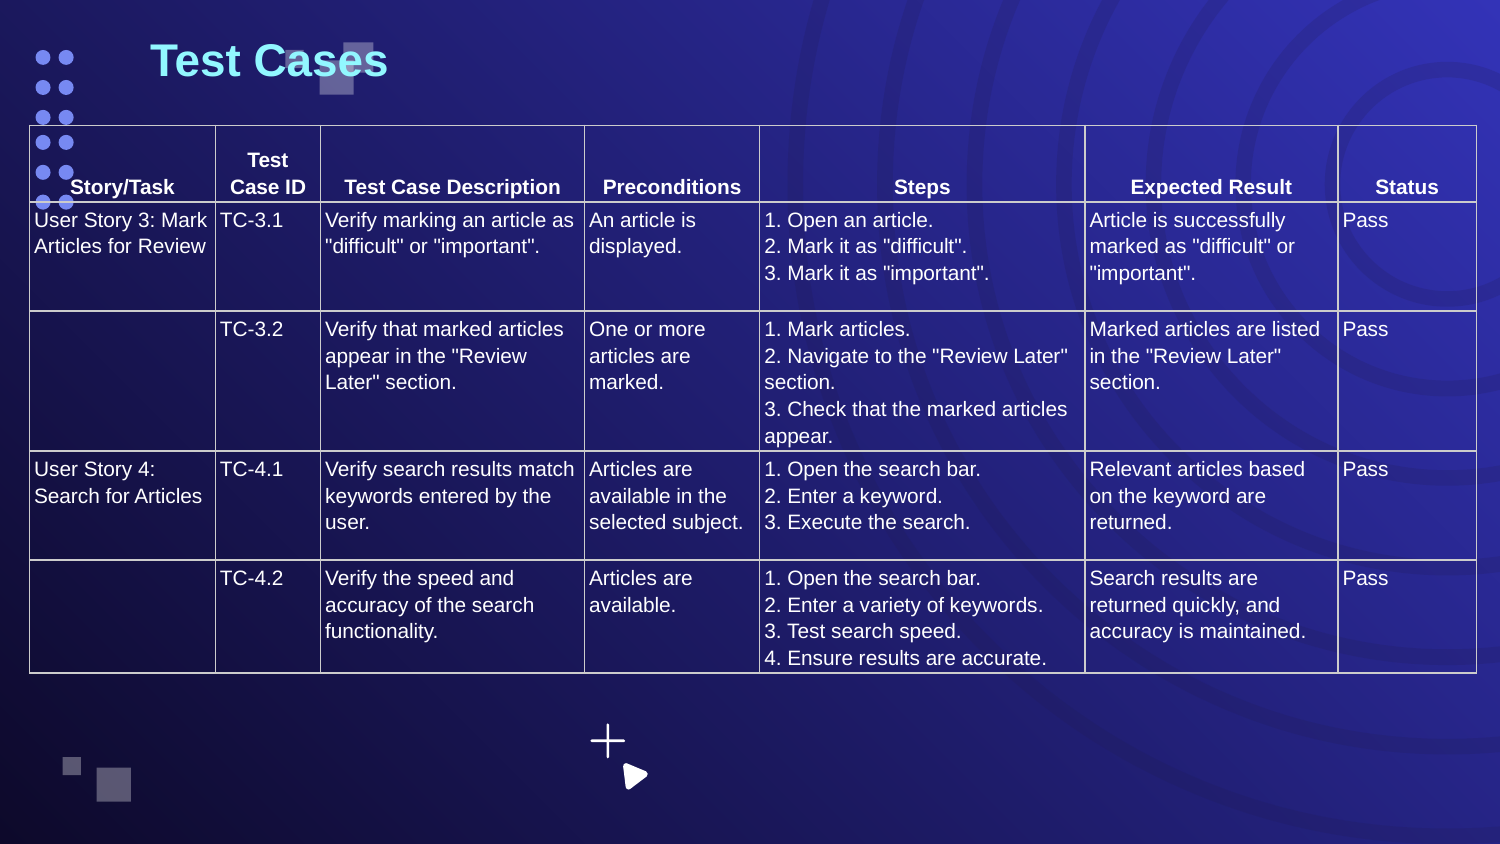

# Test Cases
| Story/Task | Test Case ID | Test Case Description | Preconditions | Steps | Expected Result | Status |
| --- | --- | --- | --- | --- | --- | --- |
| User Story 3: Mark Articles for Review | TC-3.1 | Verify marking an article as "difficult" or "important". | An article is displayed. | 1. Open an article. 2. Mark it as "difficult". 3. Mark it as "important". | Article is successfully marked as "difficult" or "important". | Pass |
|  | TC-3.2 | Verify that marked articles appear in the "Review Later" section. | One or more articles are marked. | 1. Mark articles. 2. Navigate to the "Review Later" section. 3. Check that the marked articles appear. | Marked articles are listed in the "Review Later" section. | Pass |
| User Story 4: Search for Articles | TC-4.1 | Verify search results match keywords entered by the user. | Articles are available in the selected subject. | 1. Open the search bar. 2. Enter a keyword. 3. Execute the search. | Relevant articles based on the keyword are returned. | Pass |
|  | TC-4.2 | Verify the speed and accuracy of the search functionality. | Articles are available. | 1. Open the search bar. 2. Enter a variety of keywords. 3. Test search speed. 4. Ensure results are accurate. | Search results are returned quickly, and accuracy is maintained. | Pass |